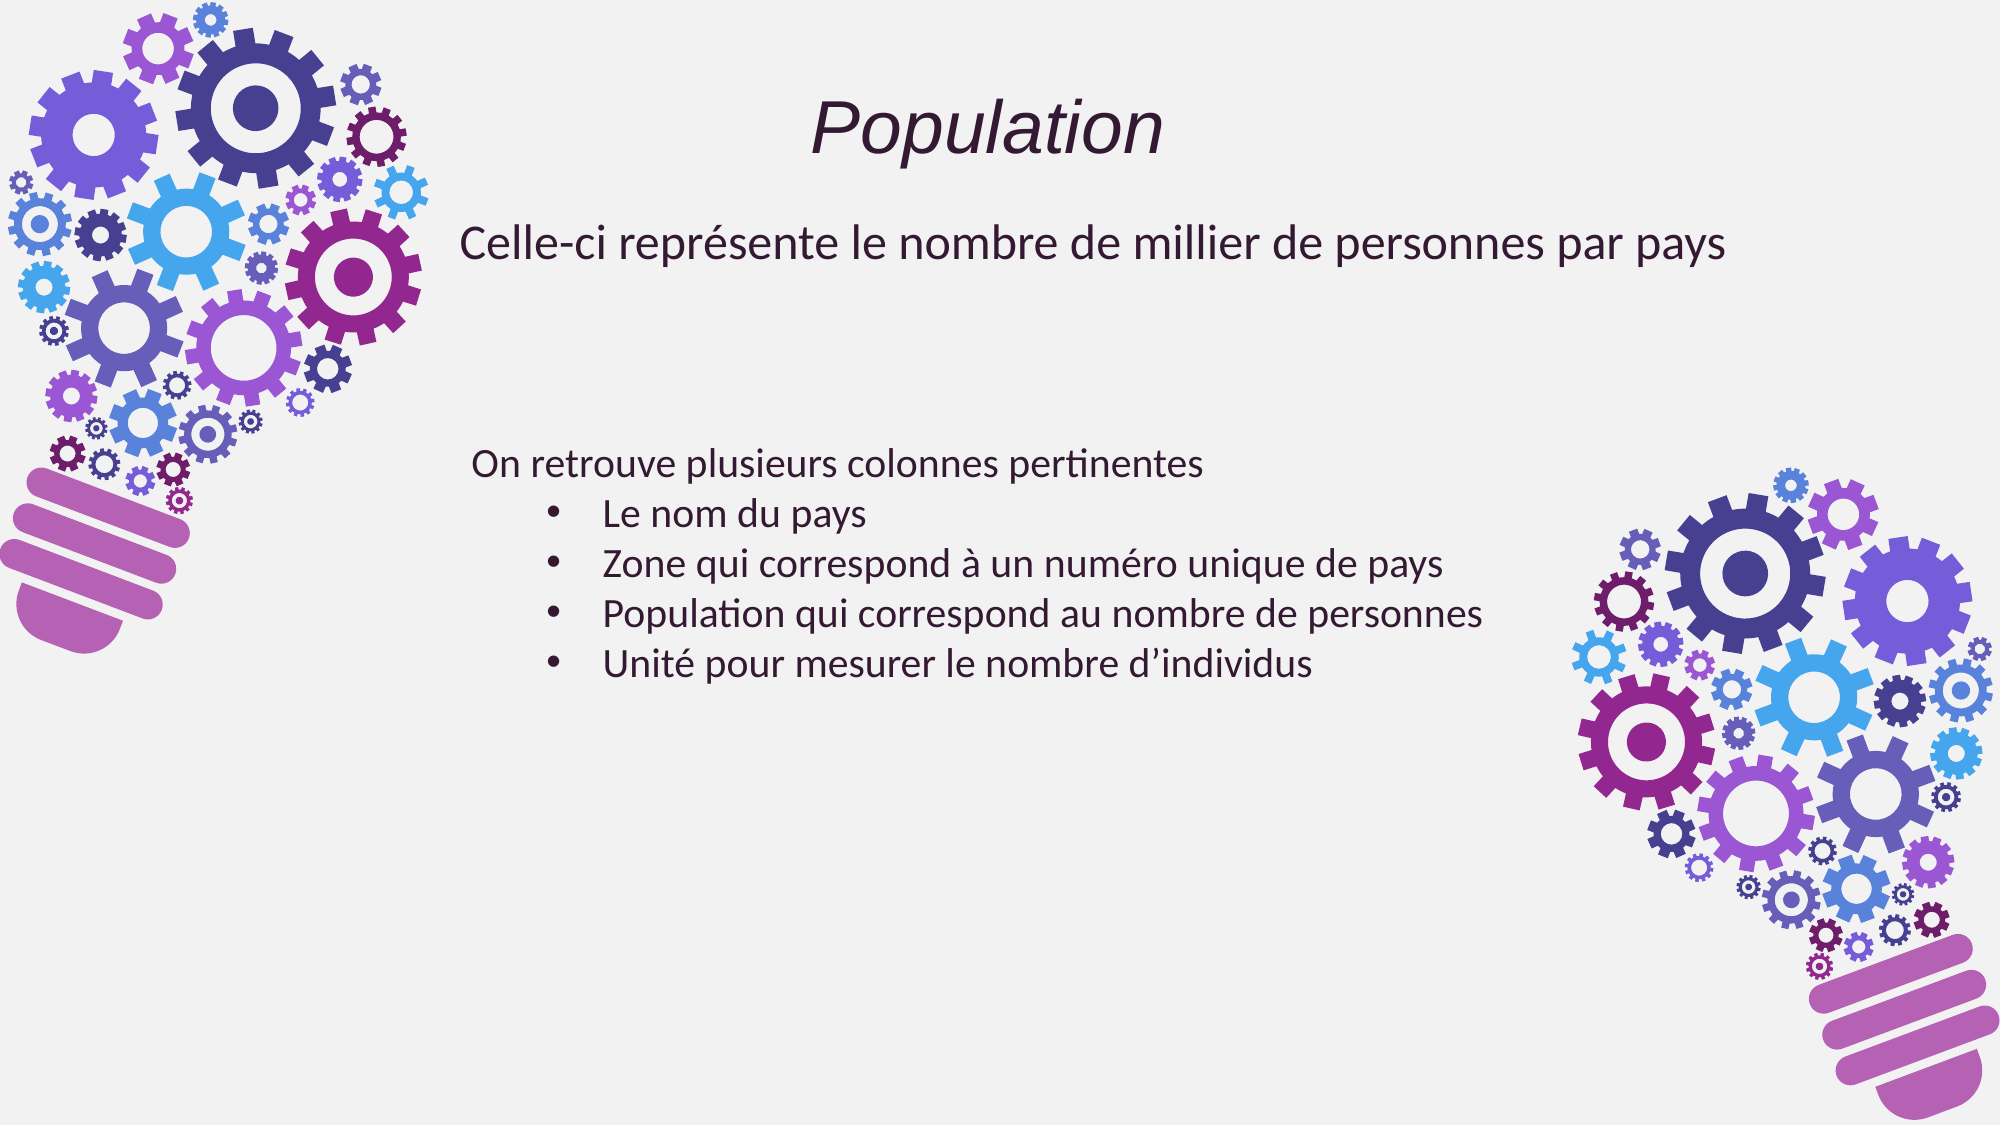

Population
Celle-ci représente le nombre de millier de personnes par pays
On retrouve plusieurs colonnes pertinentes
Le nom du pays
Zone qui correspond à un numéro unique de pays
Population qui correspond au nombre de personnes
Unité pour mesurer le nombre d’individus